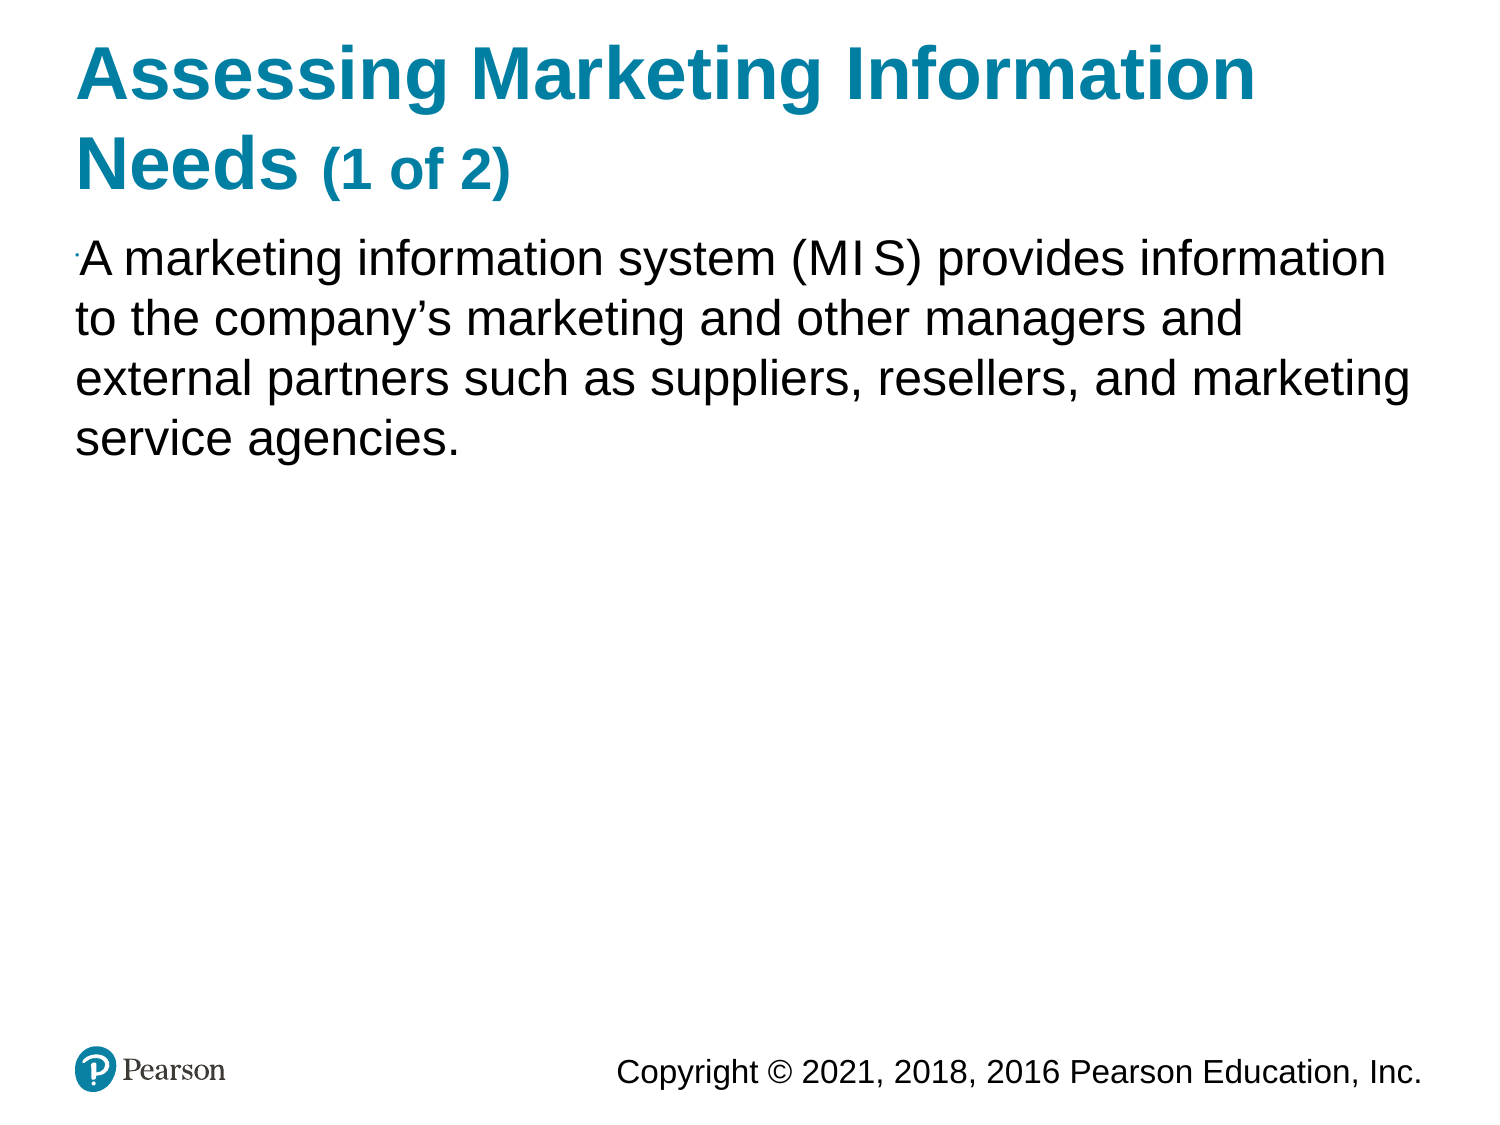

# Assessing Marketing Information Needs (1 of 2)
A marketing information system (M I S) provides information to the company’s marketing and other managers and external partners such as suppliers, resellers, and marketing service agencies.